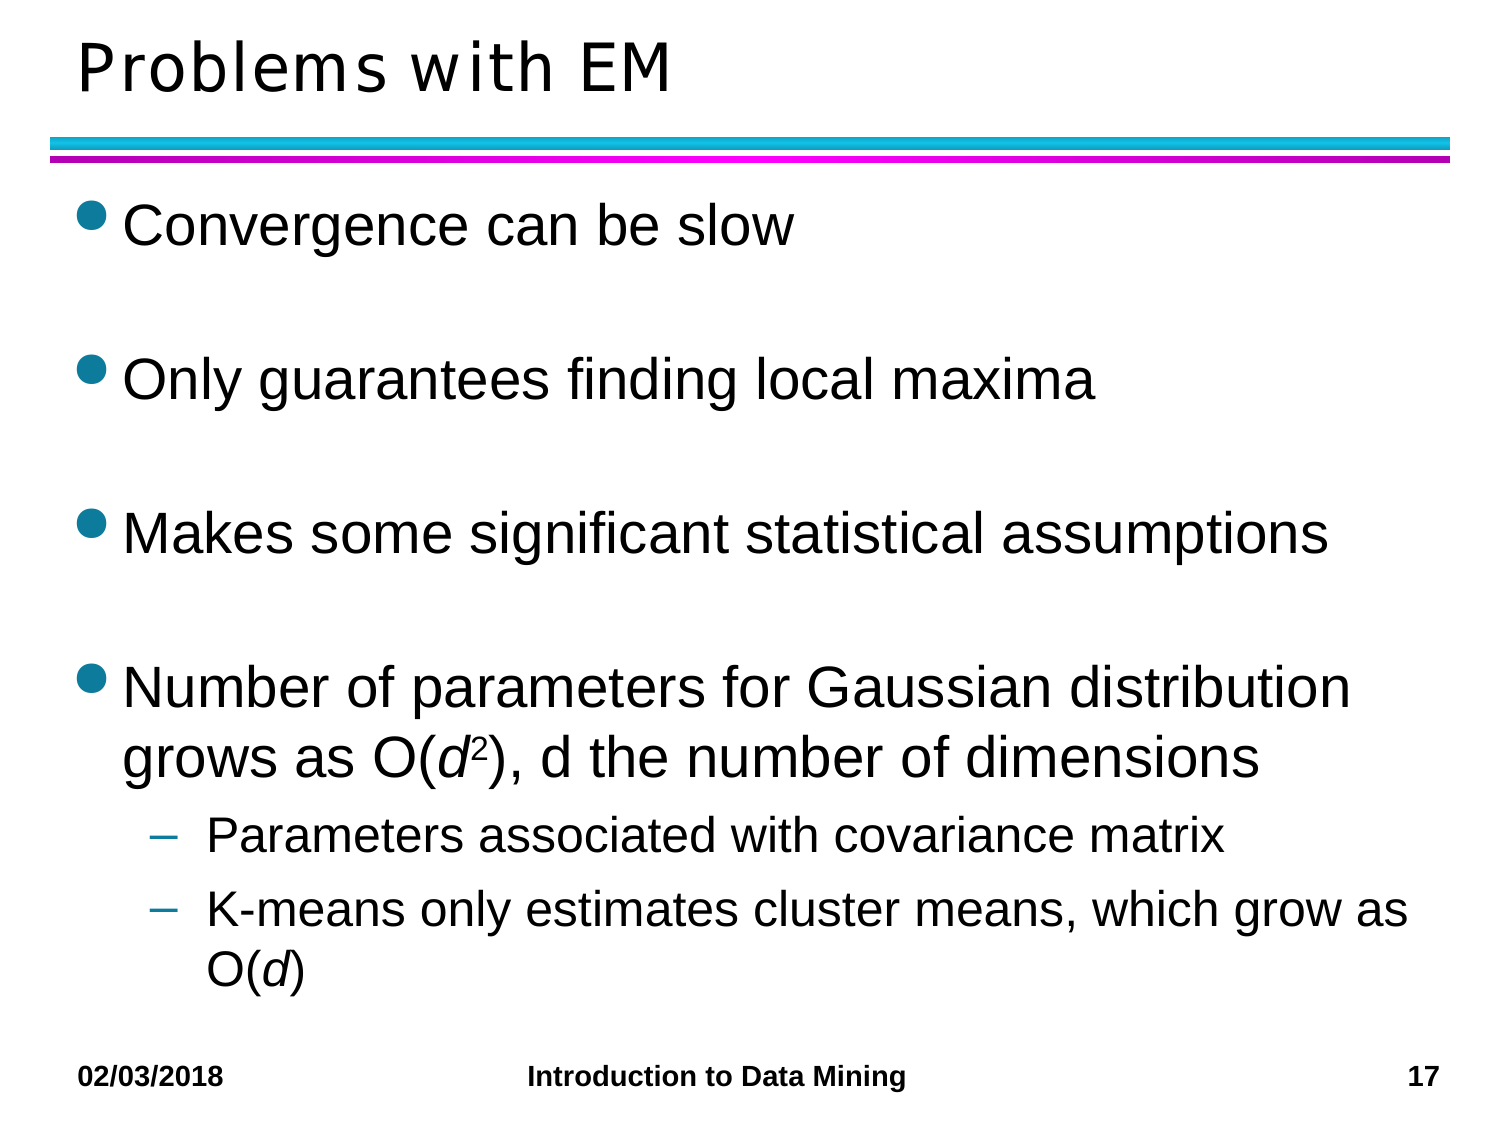

# Problems with EM
Convergence can be slow
Only guarantees finding local maxima
Makes some significant statistical assumptions
Number of parameters for Gaussian distribution grows as O(d2), d the number of dimensions
Parameters associated with covariance matrix
K-means only estimates cluster means, which grow as O(d)